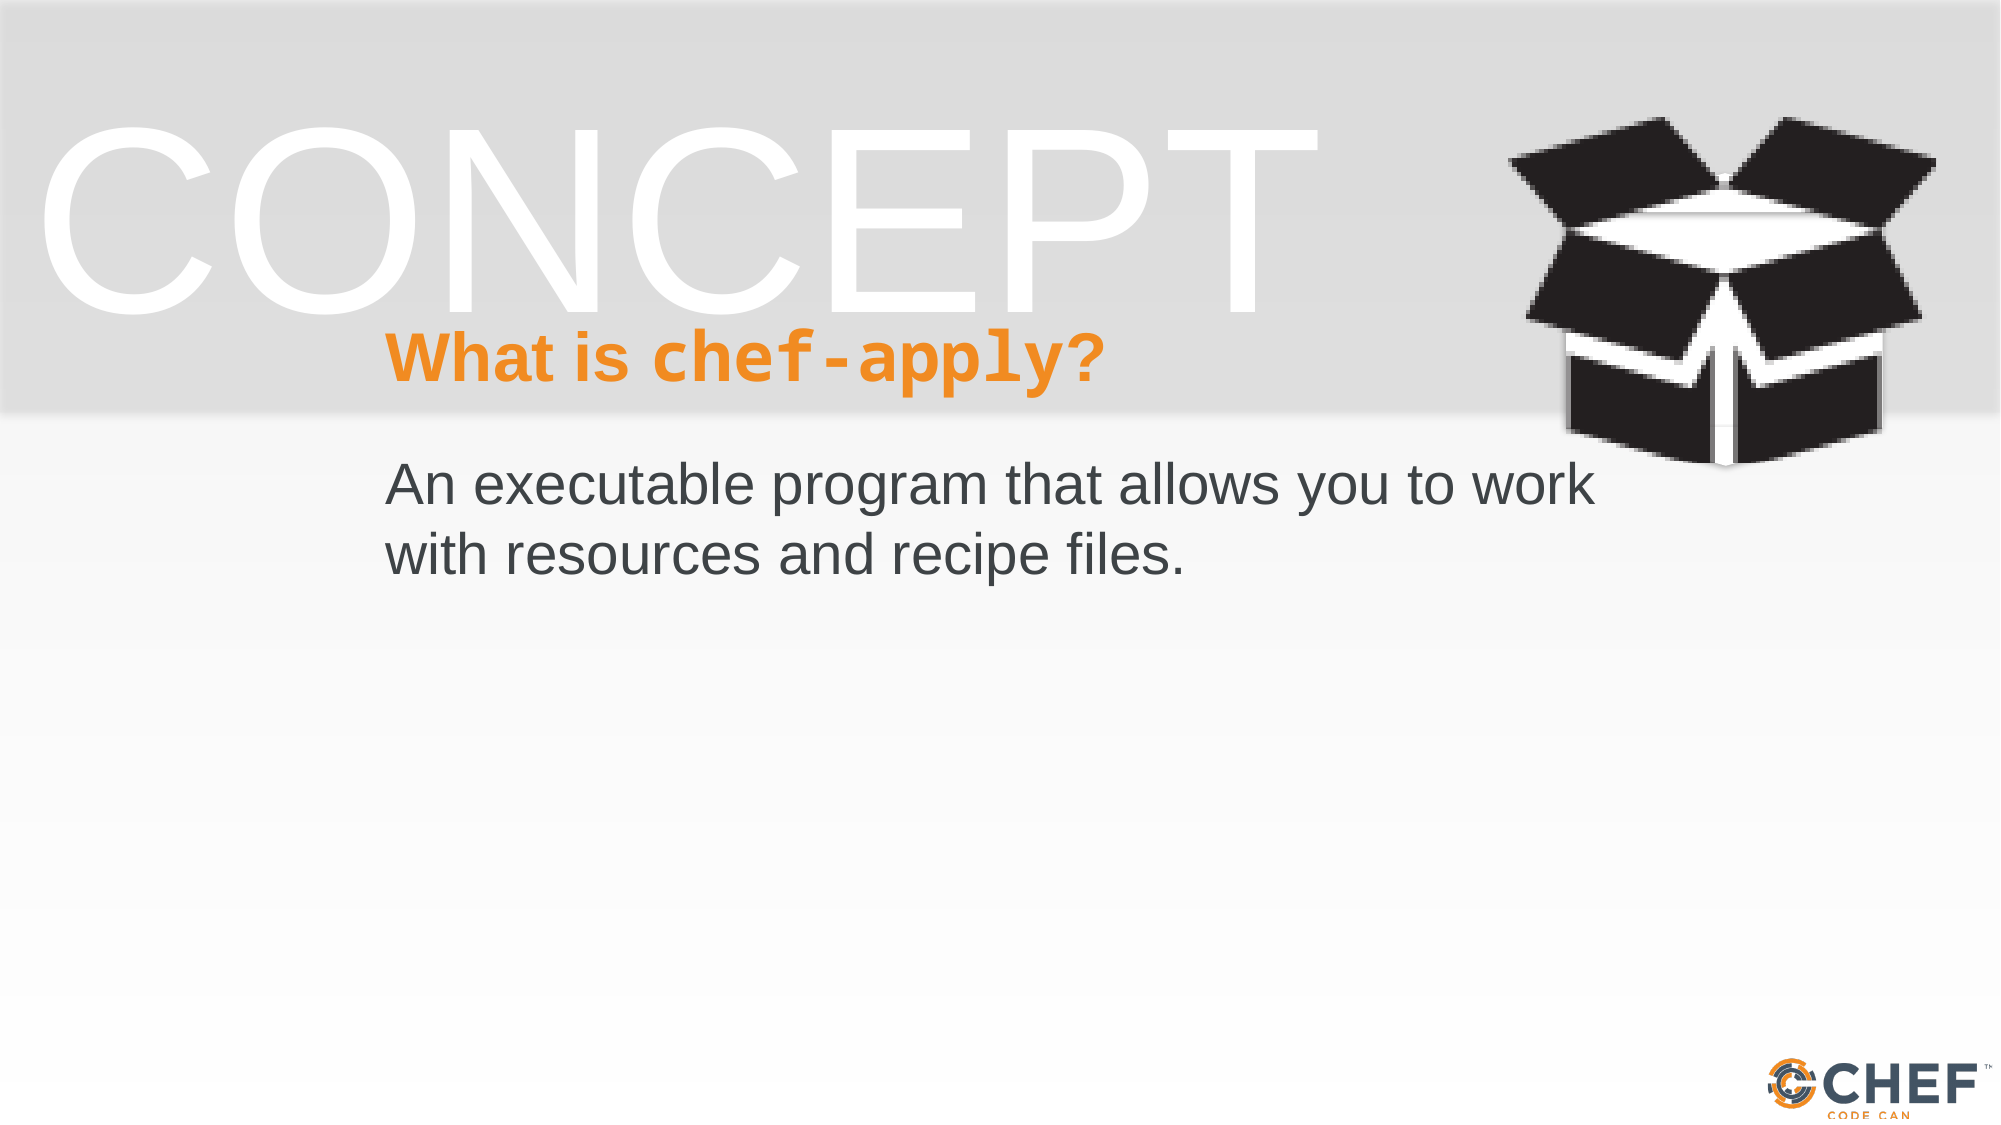

# What is chef-apply?
An executable program that allows you to work with resources and recipe files.